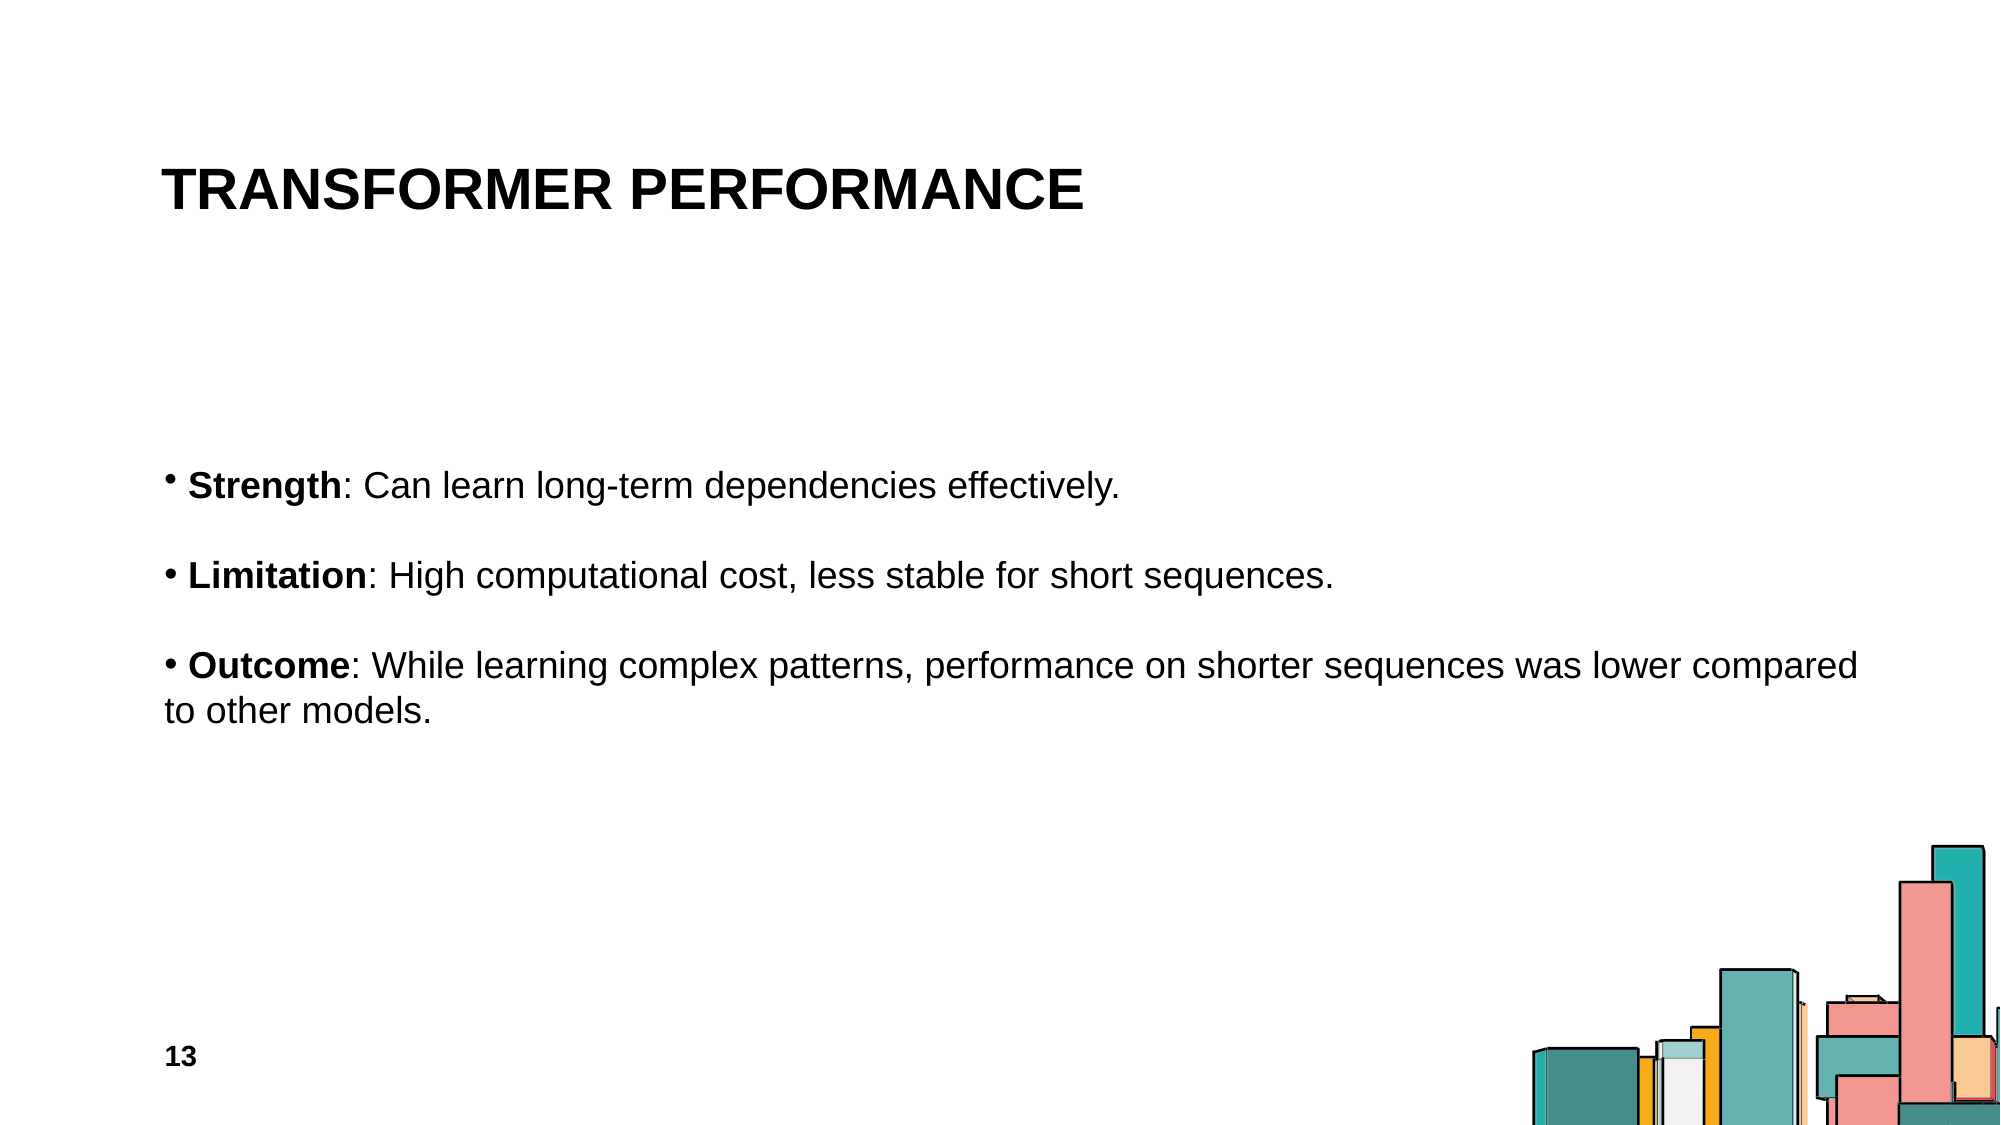

# Transformer Performance
 Strength: Can learn long-term dependencies effectively.

 Limitation: High computational cost, less stable for short sequences.

 Outcome: While learning complex patterns, performance on shorter sequences was lower compared to other models.
13